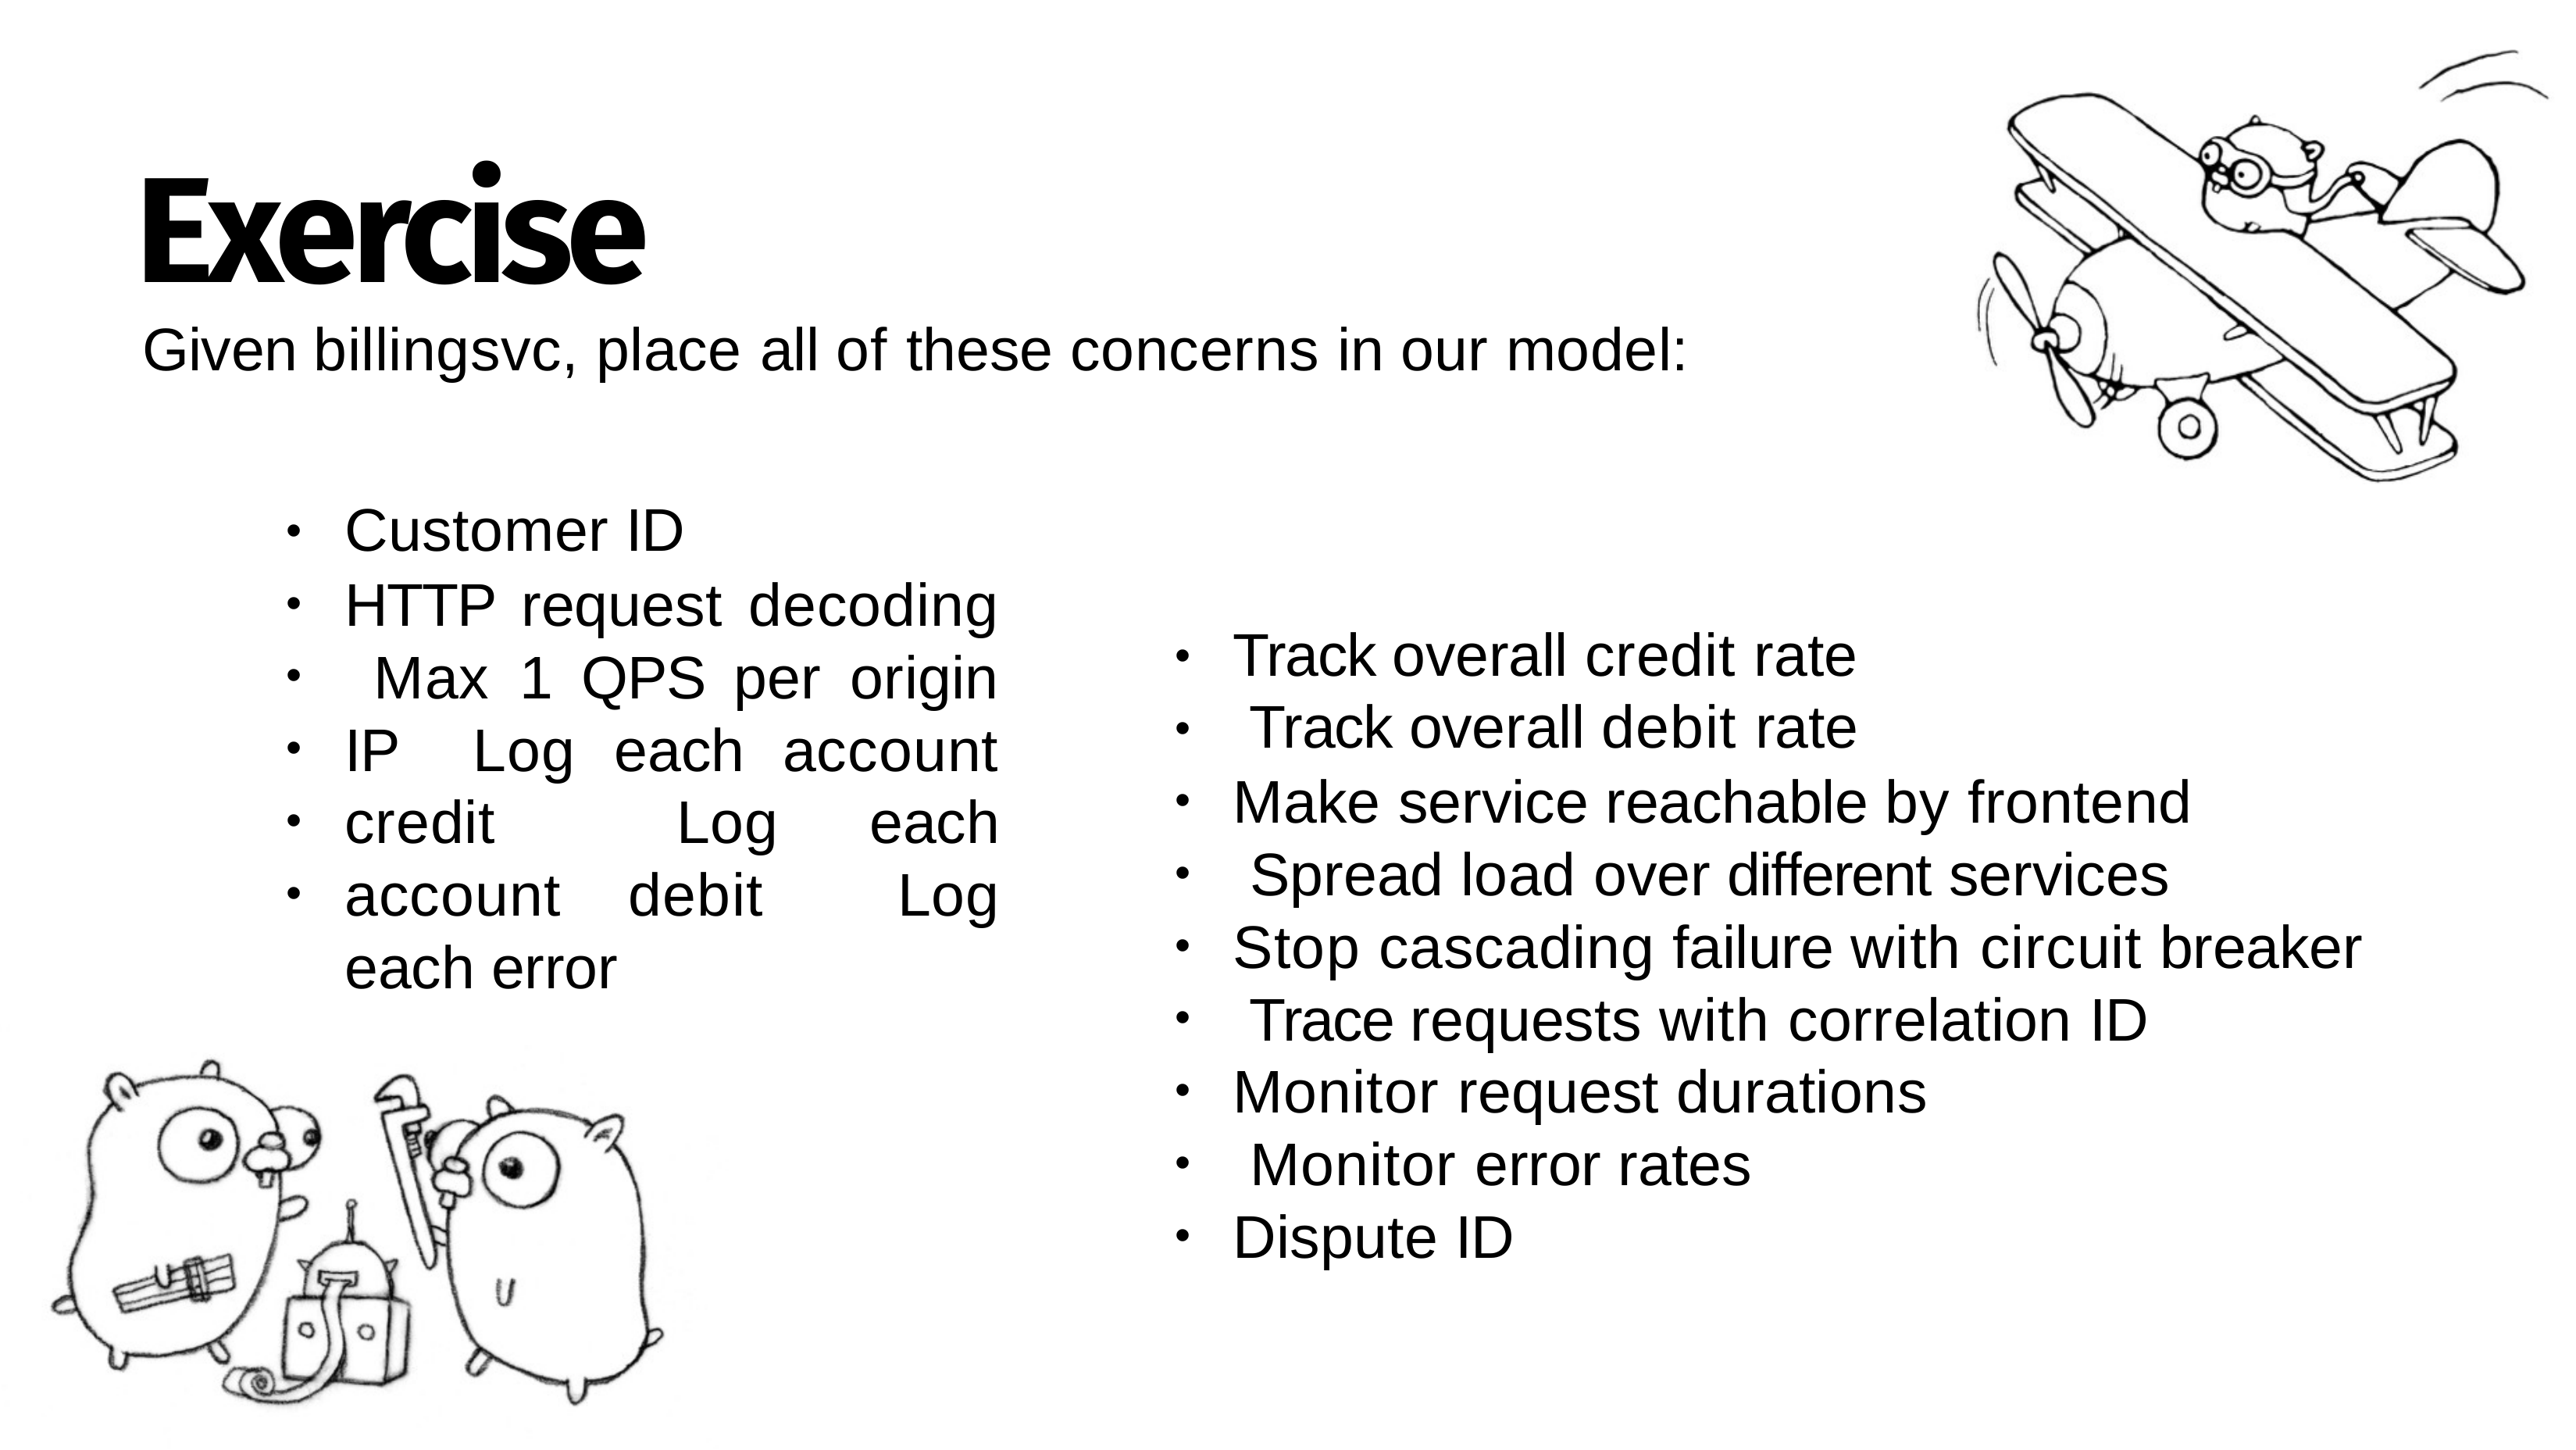

# Exercise
Given billingsvc, place all of these concerns in our model:
•
•
•
•
•
•
Customer ID
HTTP request decoding  Max 1 QPS per origin IP  Log each account credit  Log each account debit  Log each error
•
•
•
•
•
•
•
•
•
Track overall credit rate  Track overall debit rate
Make service reachable by frontend  Spread load over diﬀerent services
Stop cascading failure with circuit breaker  Trace requests with correlation ID
Monitor request durations  Monitor error rates  Dispute ID